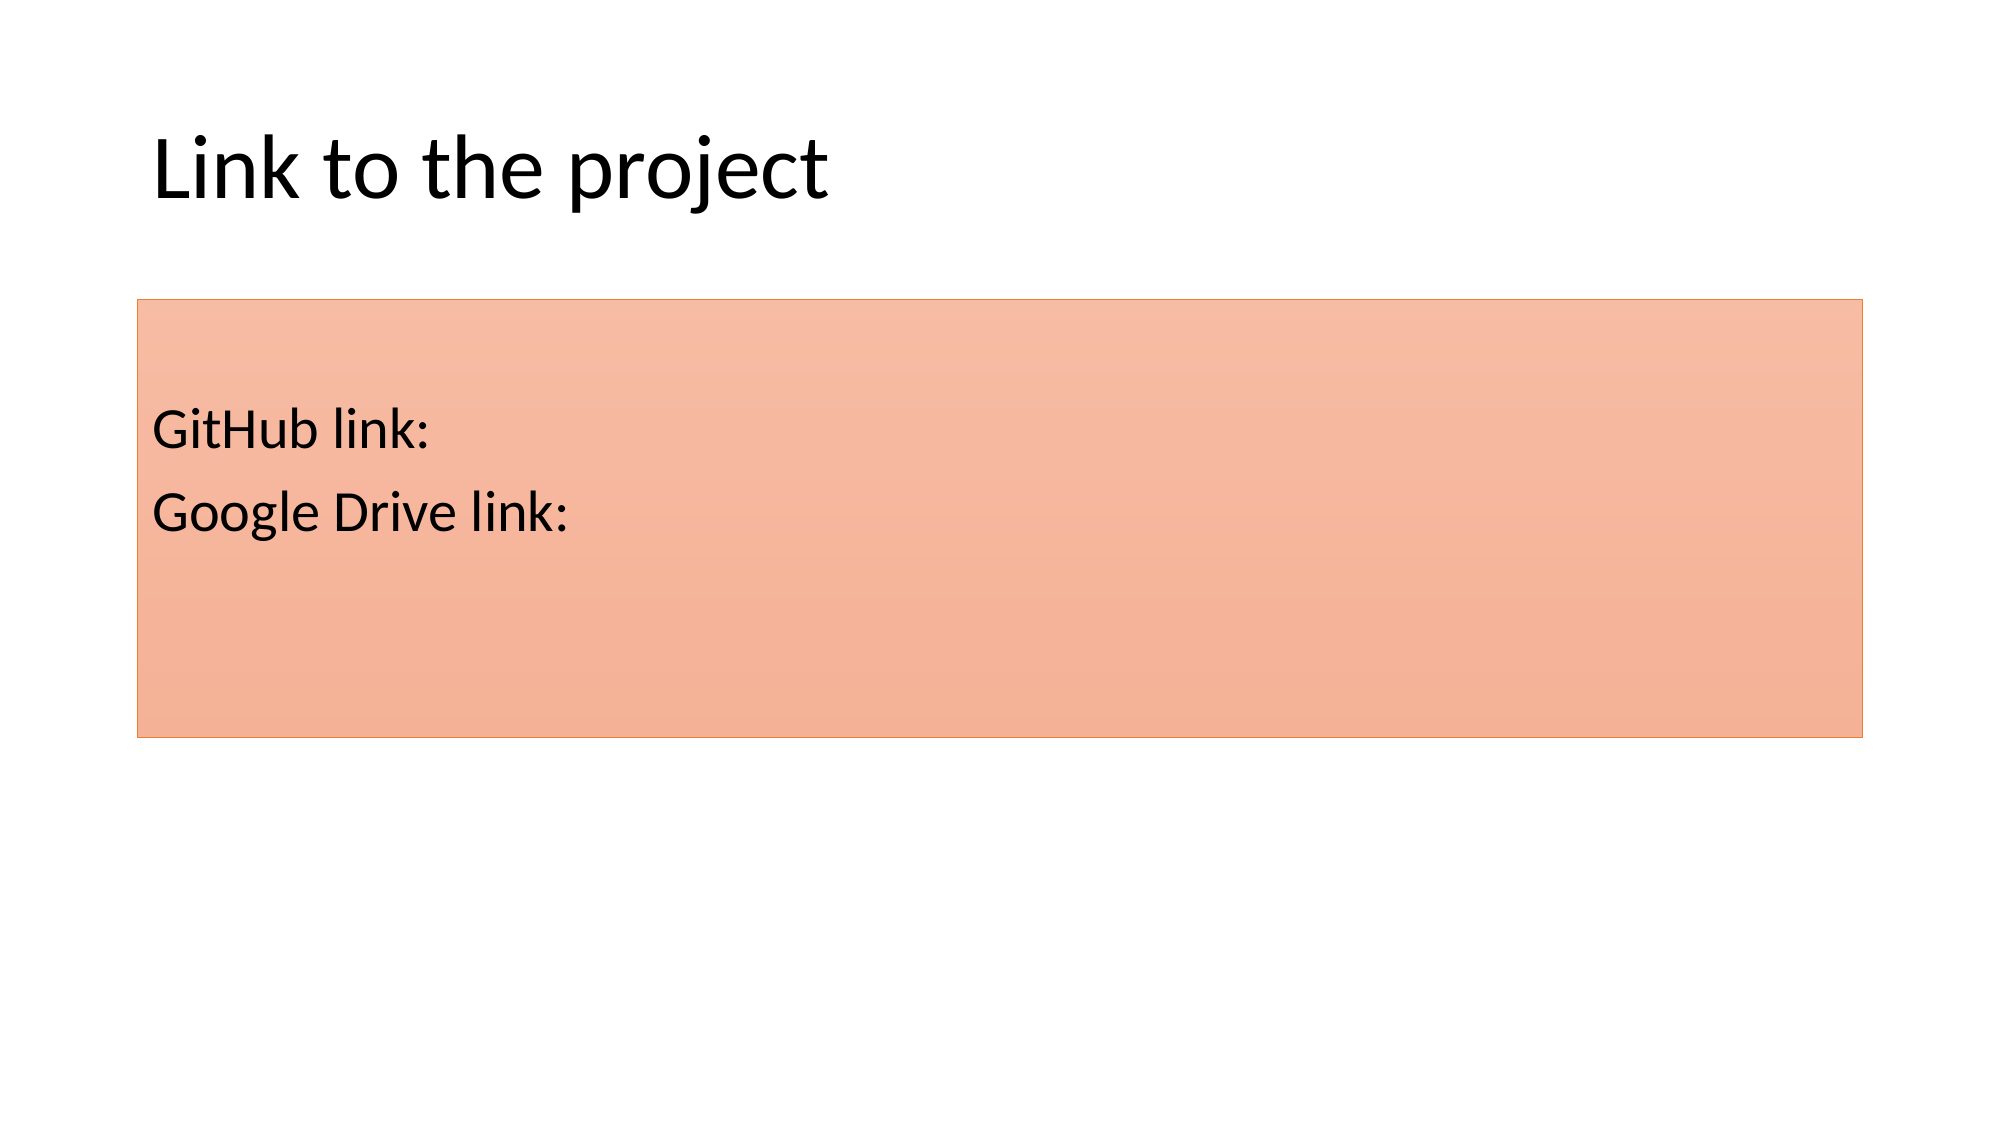

# Link to the project

GitHub link:
Google Drive link: